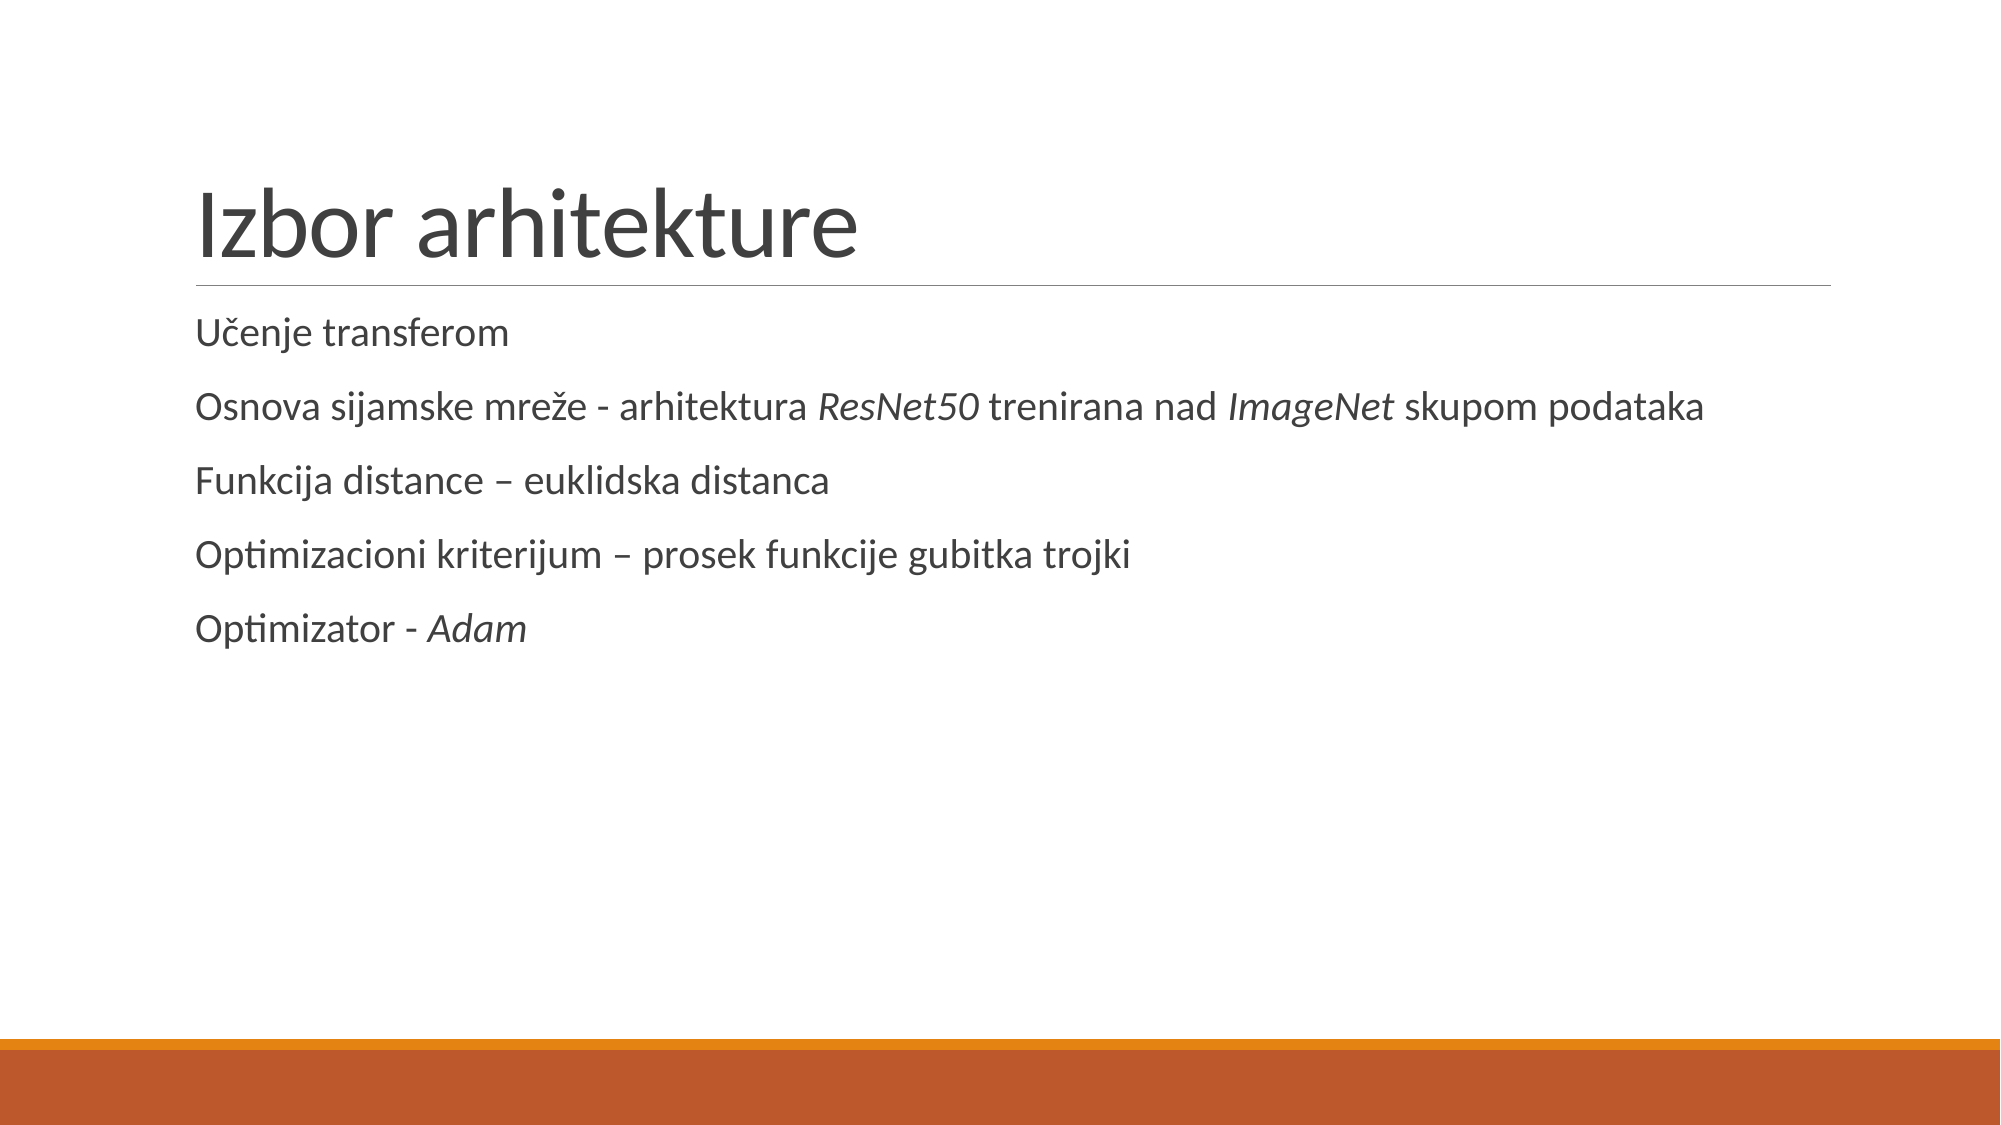

# Izbor arhitekture
Učenje transferom
Osnova sijamske mreže - arhitektura ResNet50 trenirana nad ImageNet skupom podataka
Funkcija distance – euklidska distanca
Optimizacioni kriterijum – prosek funkcije gubitka trojki
Optimizator - Adam